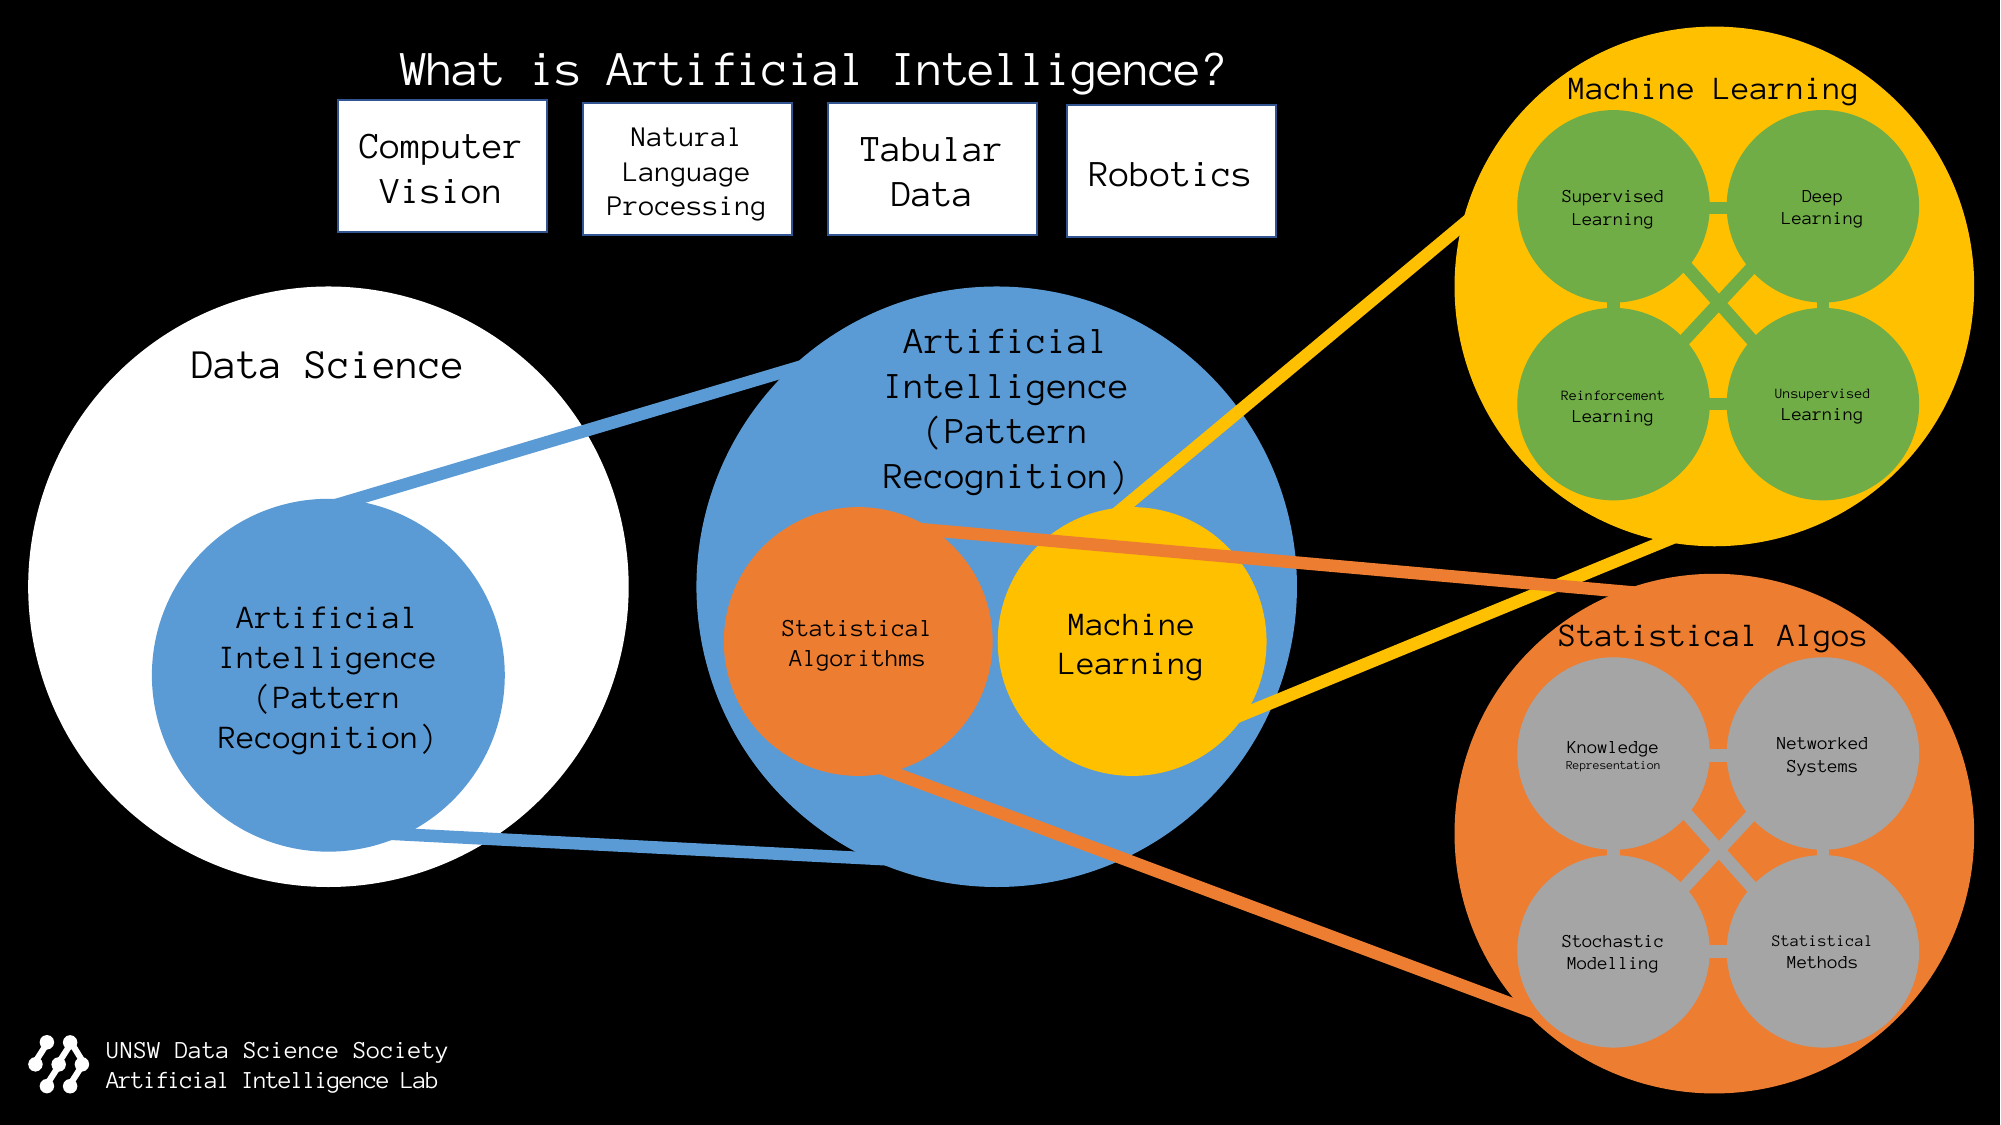

Machine Learning

What is Artificial Intelligence?

Computer Vision
Natural Language Processing
Tabular
Data
Robotics
Deep Learning
Supervised Learning

Data Science

Reinforcement Learning
Unsupervised Learning
Artificial Intelligence (Pattern Recognition)

Artificial Intelligence (Pattern Recognition)
Statistical
Algorithms
Machine Learning
Statistical Algos

Networked Systems
Knowledge Representation
Stochastic Modelling
Statistical
Methods
UNSW Data Science Society
Artificial Intelligence Lab